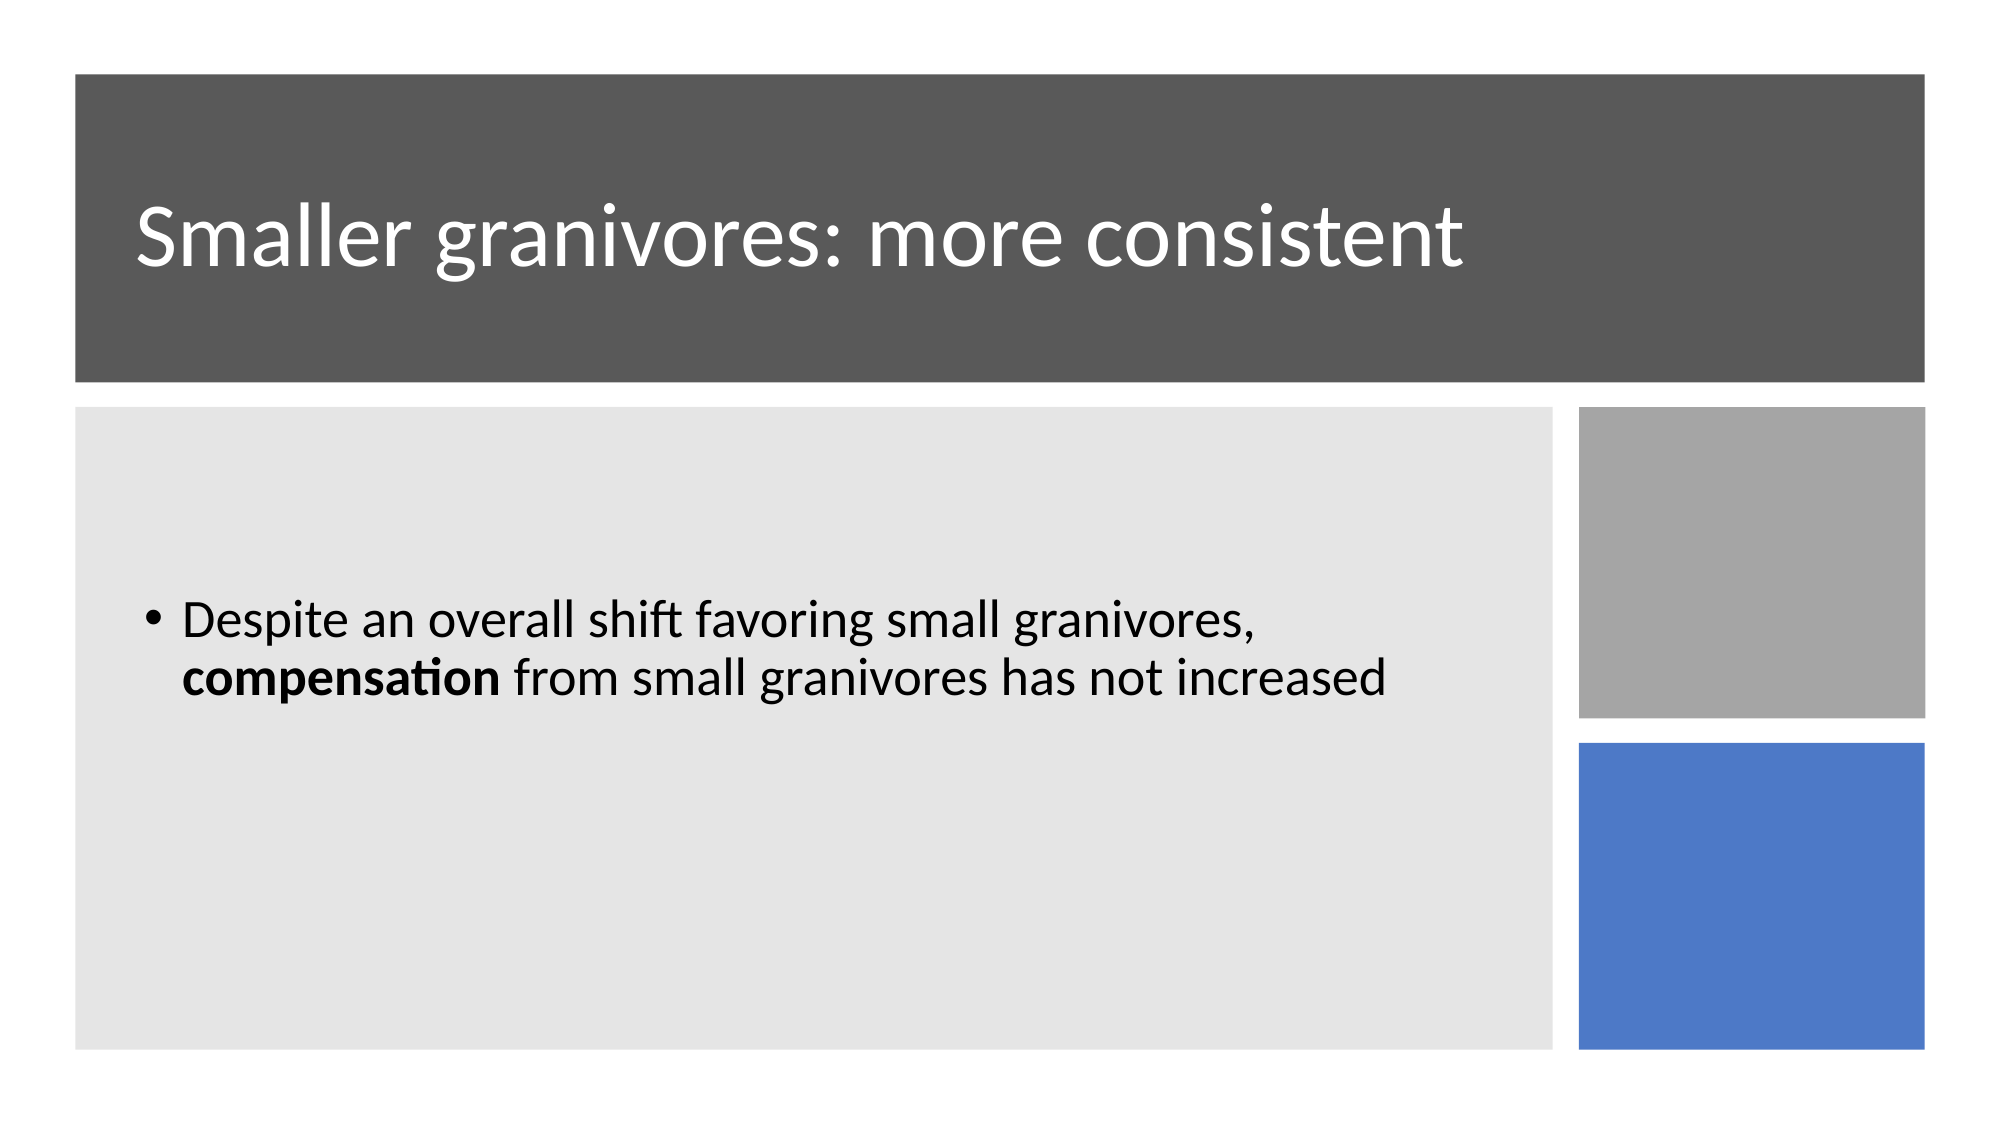

# Smaller granivores: more consistent

Despite an overall shift favoring small granivores, compensation from small granivores has not increased